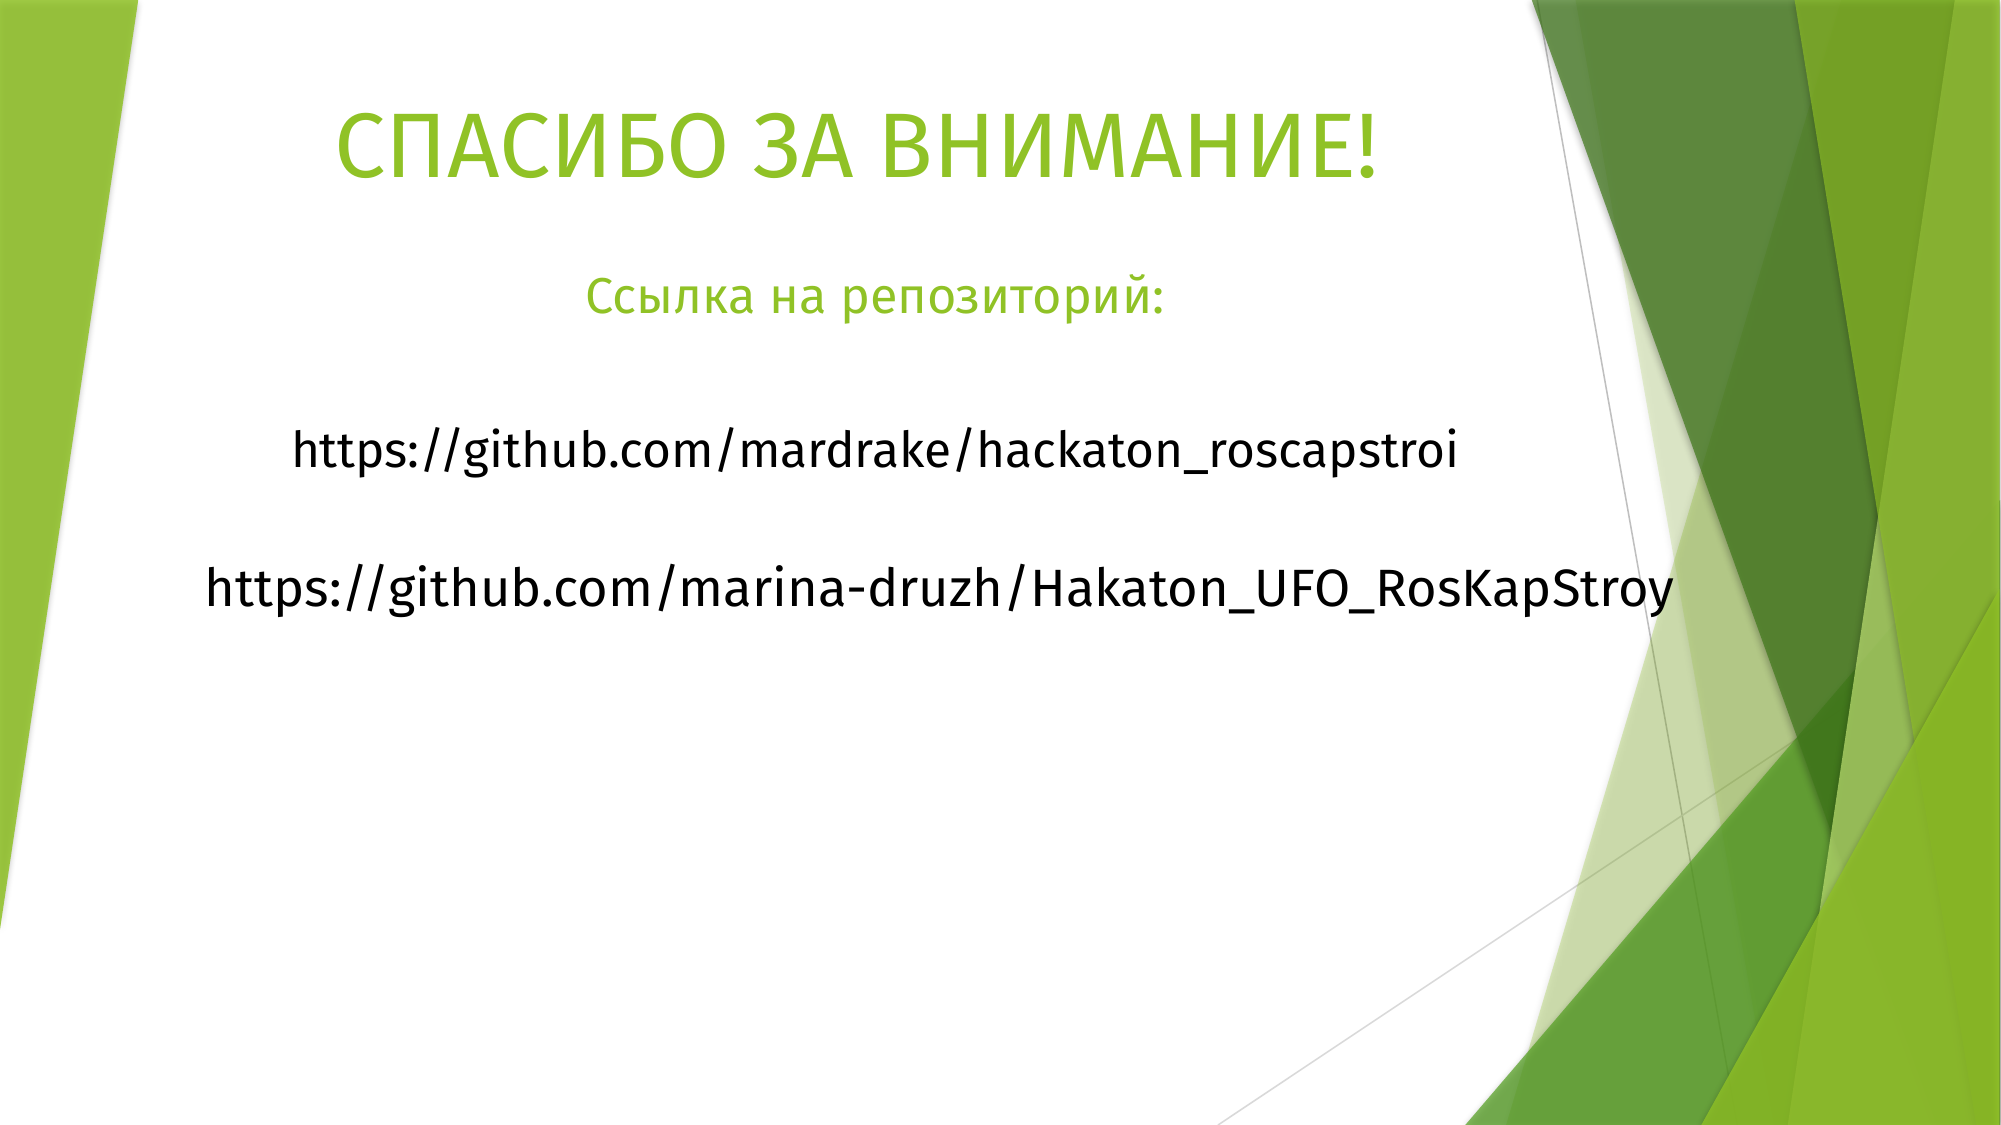

СПАСИБО ЗА ВНИМАНИЕ!
Ссылка на репозиторий:
https://github.com/mardrake/hackaton_roscapstroi
https://github.com/marina-druzh/Hakaton_UFO_RosKapStroy